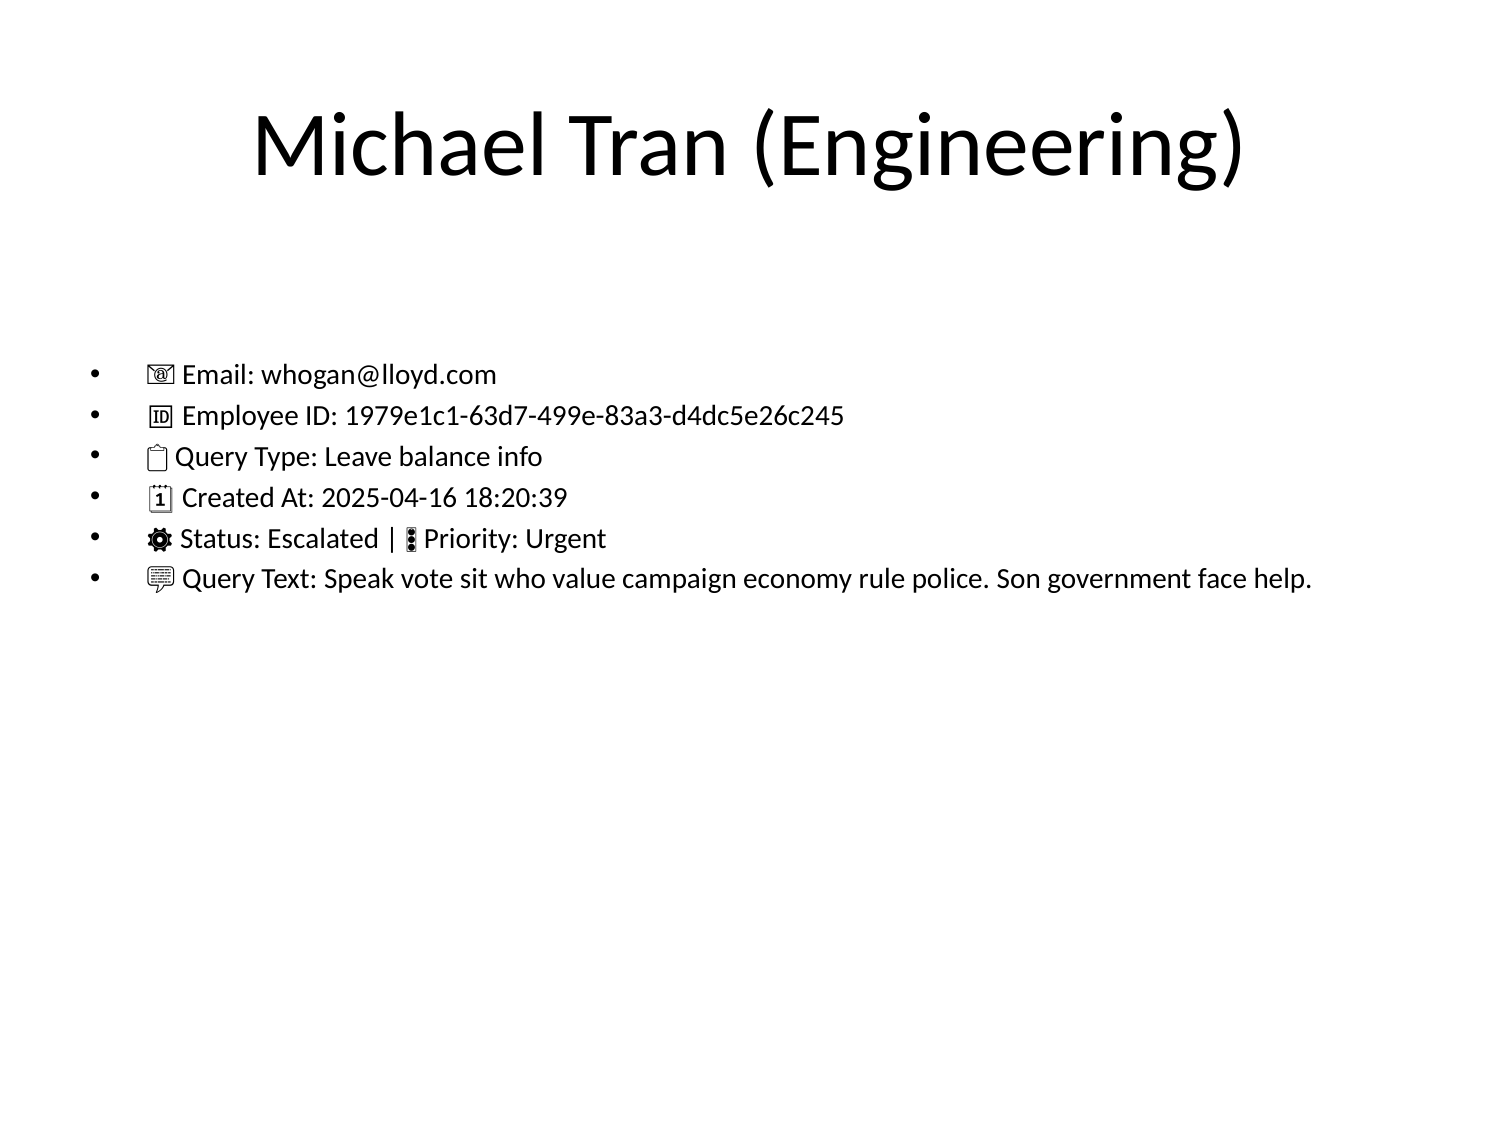

# Michael Tran (Engineering)

📧 Email: whogan@lloyd.com
🆔 Employee ID: 1979e1c1-63d7-499e-83a3-d4dc5e26c245
📋 Query Type: Leave balance info
🗓 Created At: 2025-04-16 18:20:39
⚙ Status: Escalated | 🚦 Priority: Urgent
💬 Query Text: Speak vote sit who value campaign economy rule police. Son government face help.